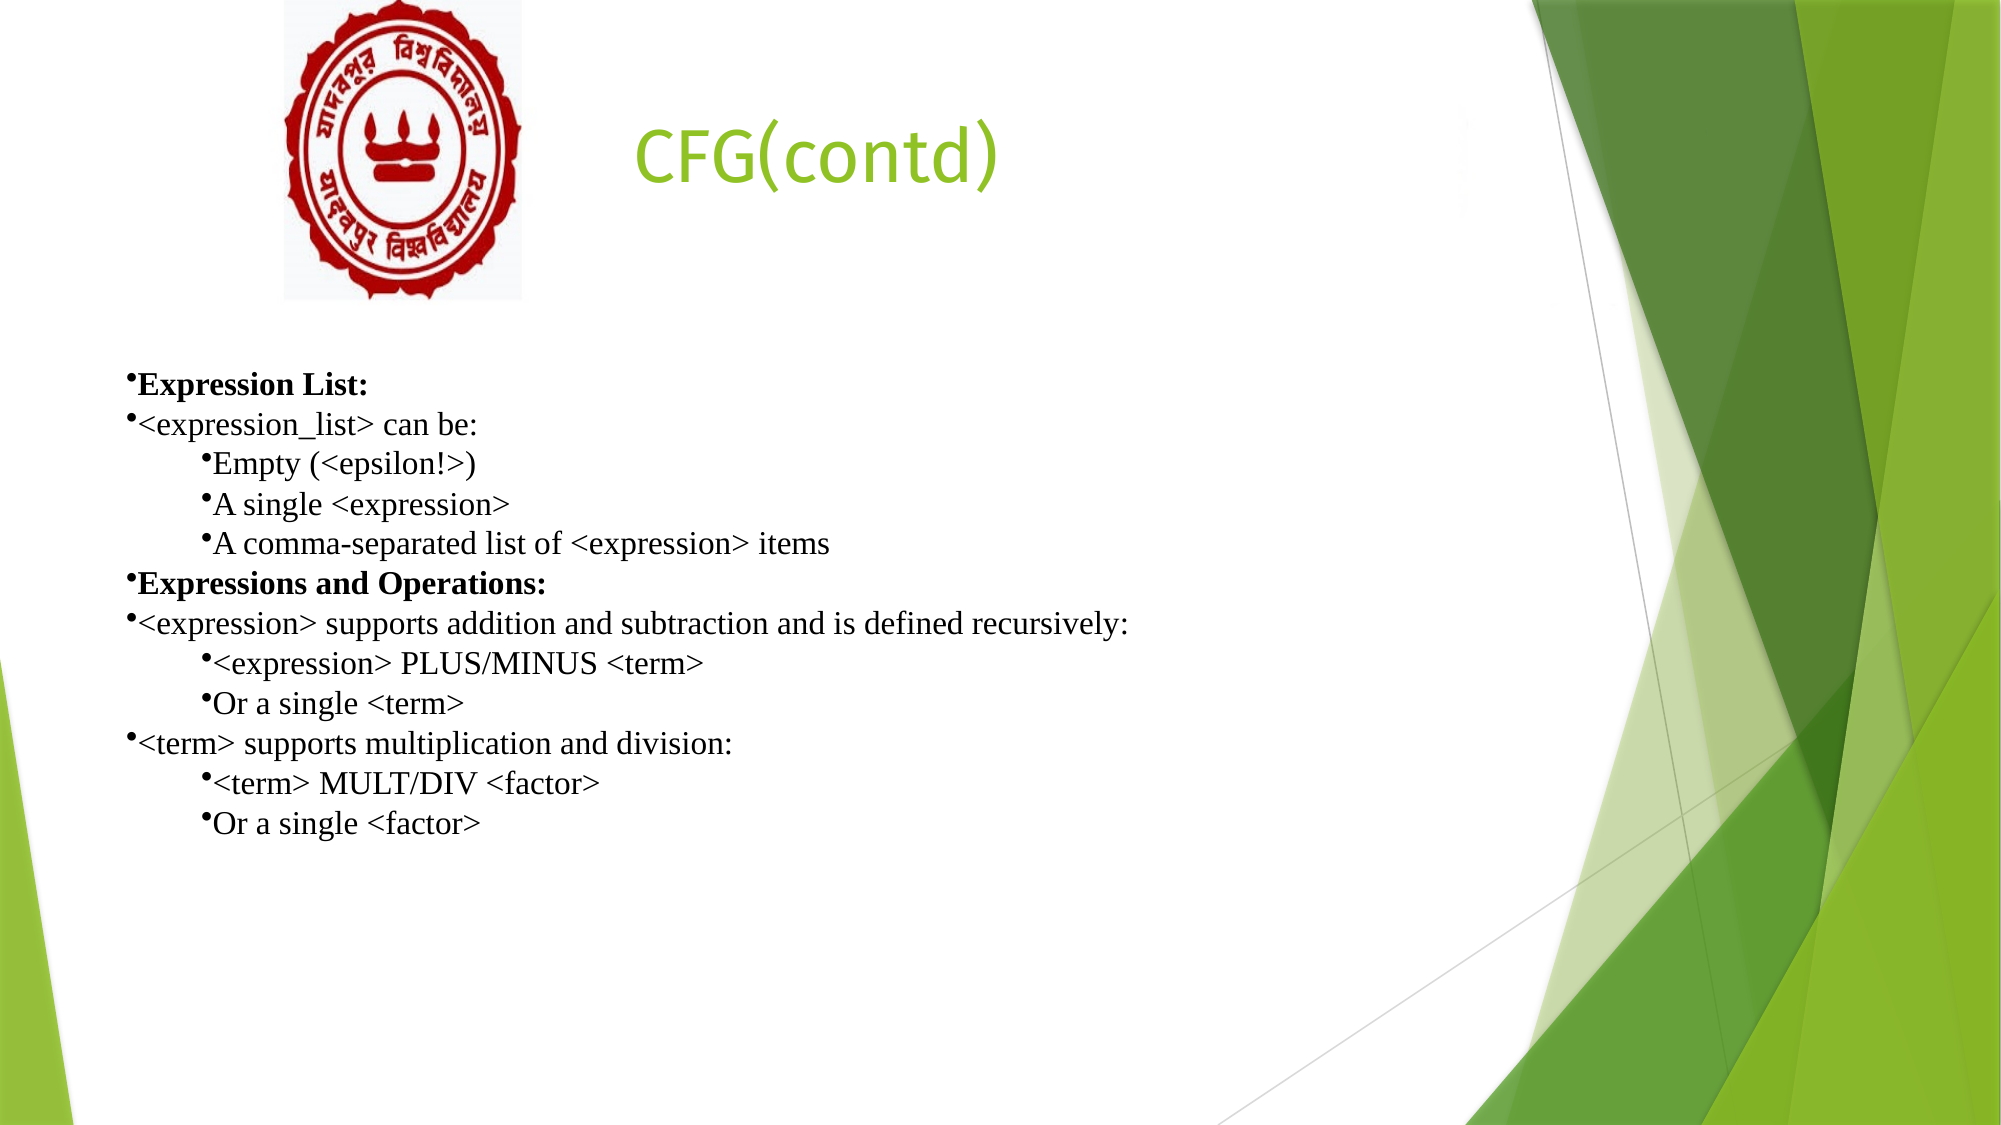

# CFG(contd)
Expression List:
<expression_list> can be:
Empty (<epsilon!>)
A single <expression>
A comma-separated list of <expression> items
Expressions and Operations:
<expression> supports addition and subtraction and is defined recursively:
<expression> PLUS/MINUS <term>
Or a single <term>
<term> supports multiplication and division:
<term> MULT/DIV <factor>
Or a single <factor>